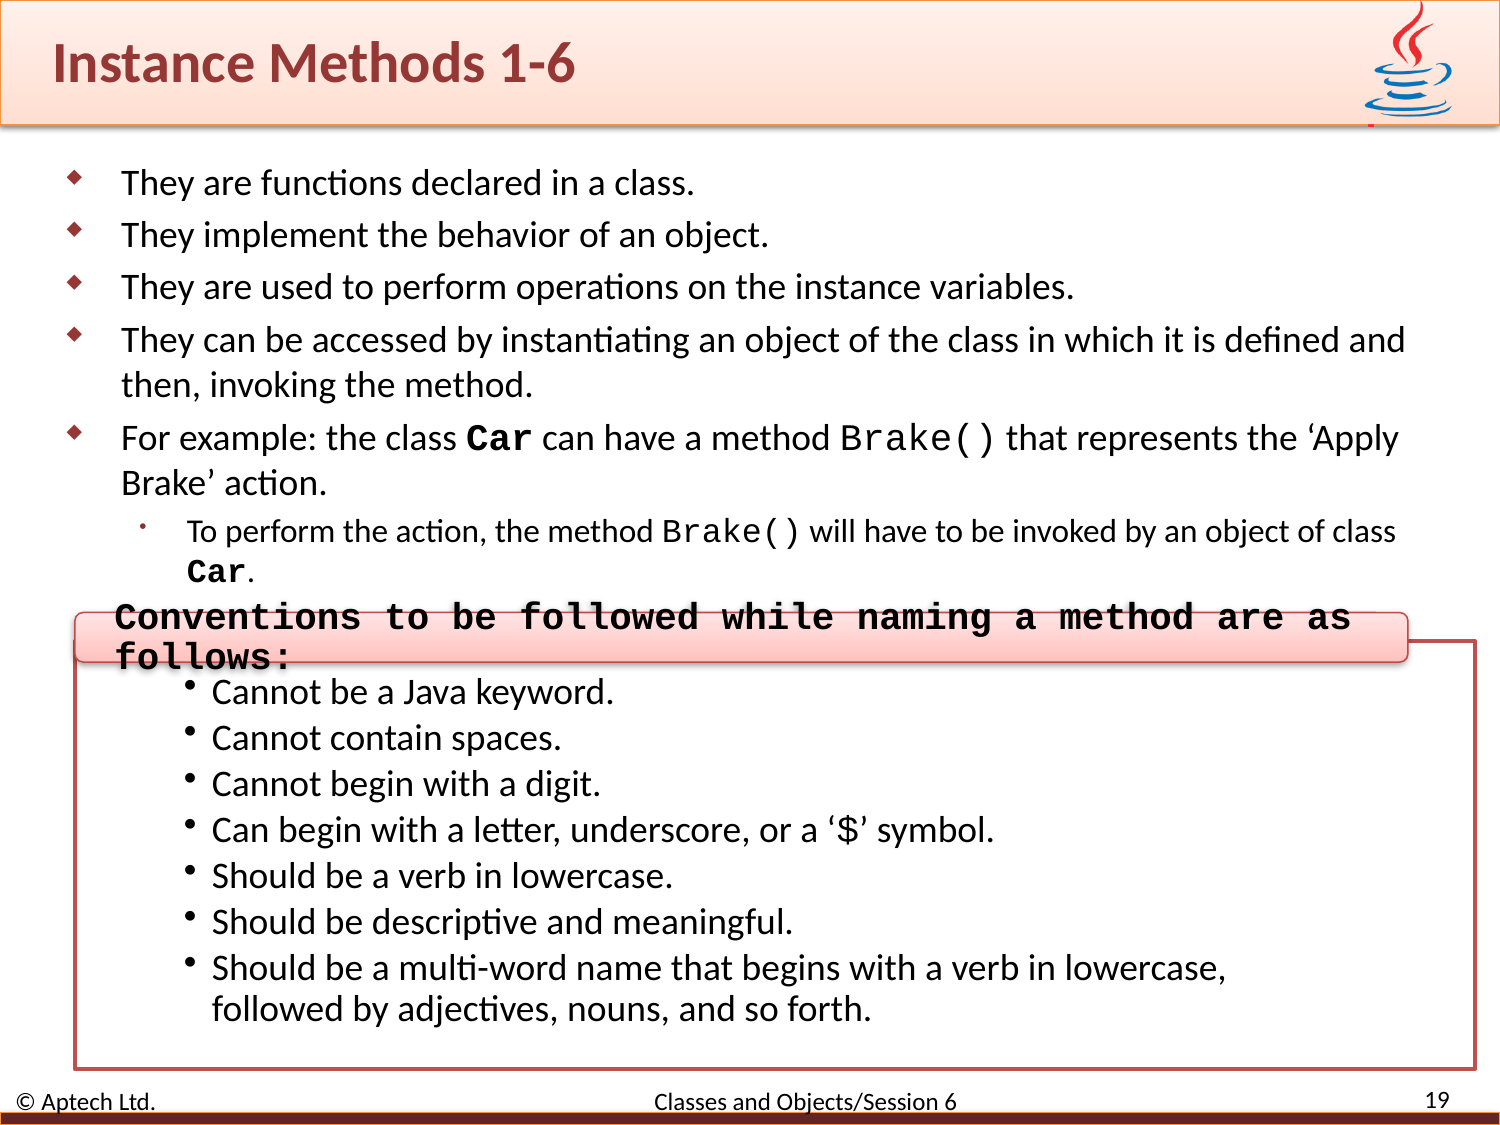

# Instance Methods 1-6
They are functions declared in a class.
They implement the behavior of an object.
They are used to perform operations on the instance variables.
They can be accessed by instantiating an object of the class in which it is defined and then, invoking the method.
For example: the class Car can have a method Brake() that represents the ‘Apply Brake’ action.
To perform the action, the method Brake() will have to be invoked by an object of class Car.
Cannot be a Java keyword.
Cannot contain spaces.
Cannot begin with a digit.
Can begin with a letter, underscore, or a ‘$’ symbol.
Should be a verb in lowercase.
Should be descriptive and meaningful.
Should be a multi-word name that begins with a verb in lowercase, followed by adjectives, nouns, and so forth.
Conventions to be followed while naming a method are as follows:
19
© Aptech Ltd.                                                                                       Classes and Objects/Session 6